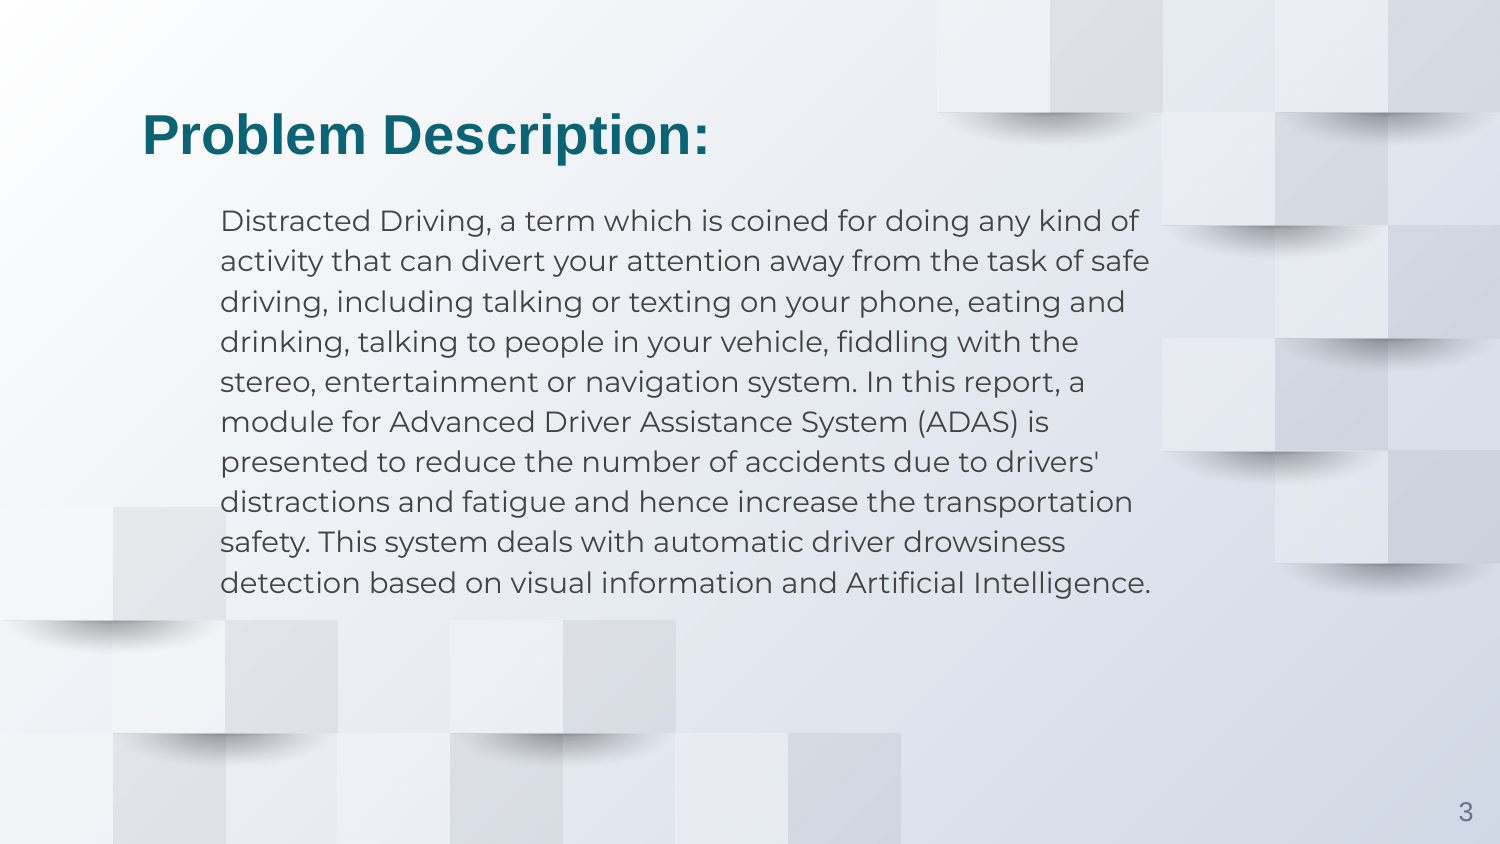

Problem Description:
Distracted Driving, a term which is coined for doing any kind of activity that can divert your attention away from the task of safe driving, including talking or texting on your phone, eating and drinking, talking to people in your vehicle, fiddling with the stereo, entertainment or navigation system. In this report, a module for Advanced Driver Assistance System (ADAS) is presented to reduce the number of accidents due to drivers' distractions and fatigue and hence increase the transportation safety. This system deals with automatic driver drowsiness detection based on visual information and Artificial Intelligence.
3